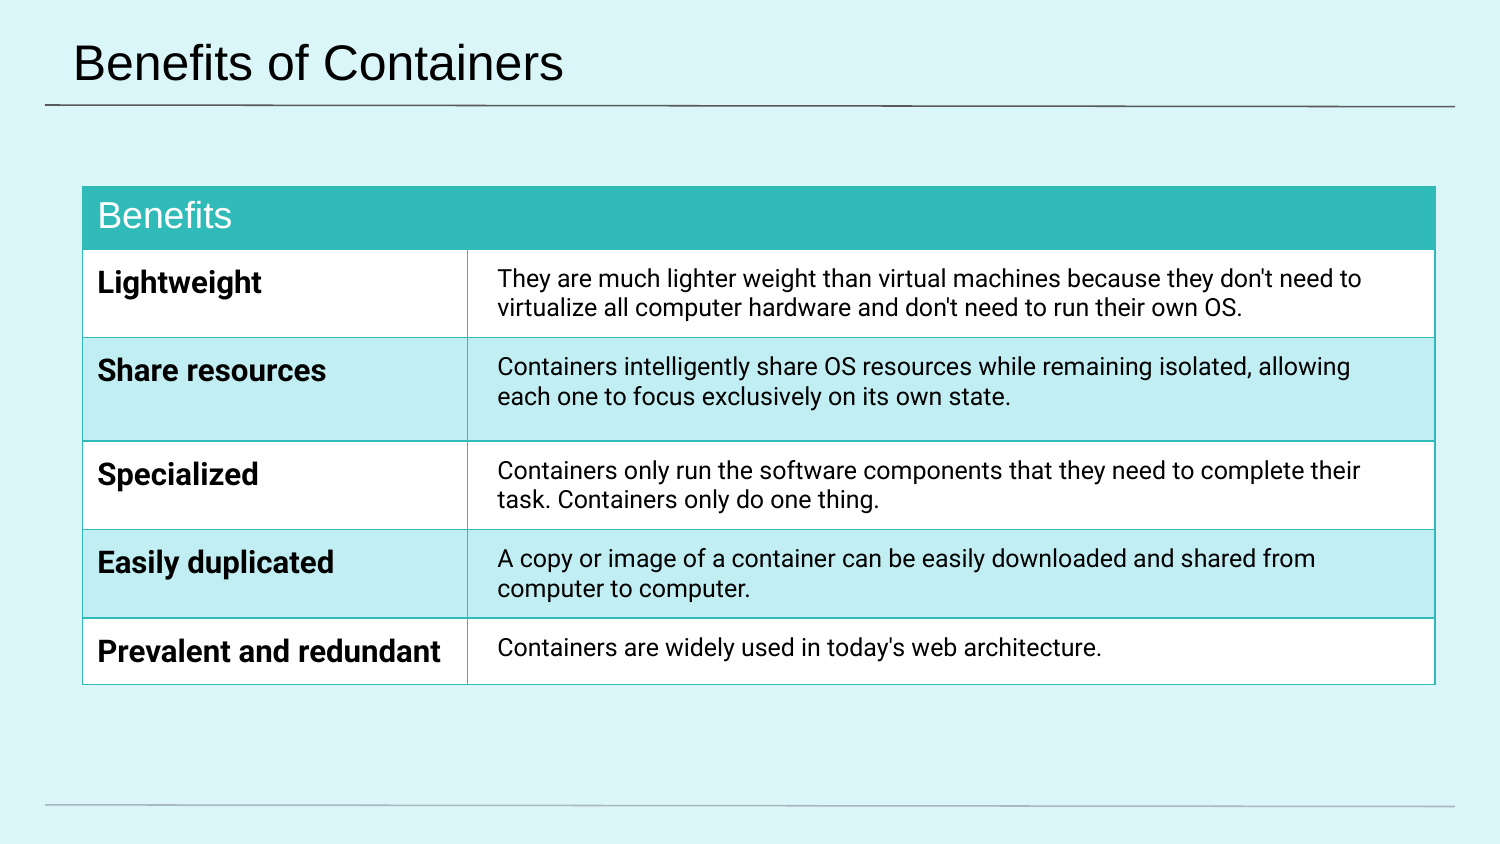

# Benefits of Containers
| Benefits |  |
| --- | --- |
| Lightweight | They are much lighter weight than virtual machines because they don't need to virtualize all computer hardware and don't need to run their own OS. |
| Share resources | Containers intelligently share OS resources while remaining isolated, allowing each one to focus exclusively on its own state. |
| Specialized | Containers only run the software components that they need to complete their task. Containers only do one thing. |
| Easily duplicated | A copy or image of a container can be easily downloaded and shared from computer to computer. |
| Prevalent and redundant | Containers are widely used in today's web architecture. |